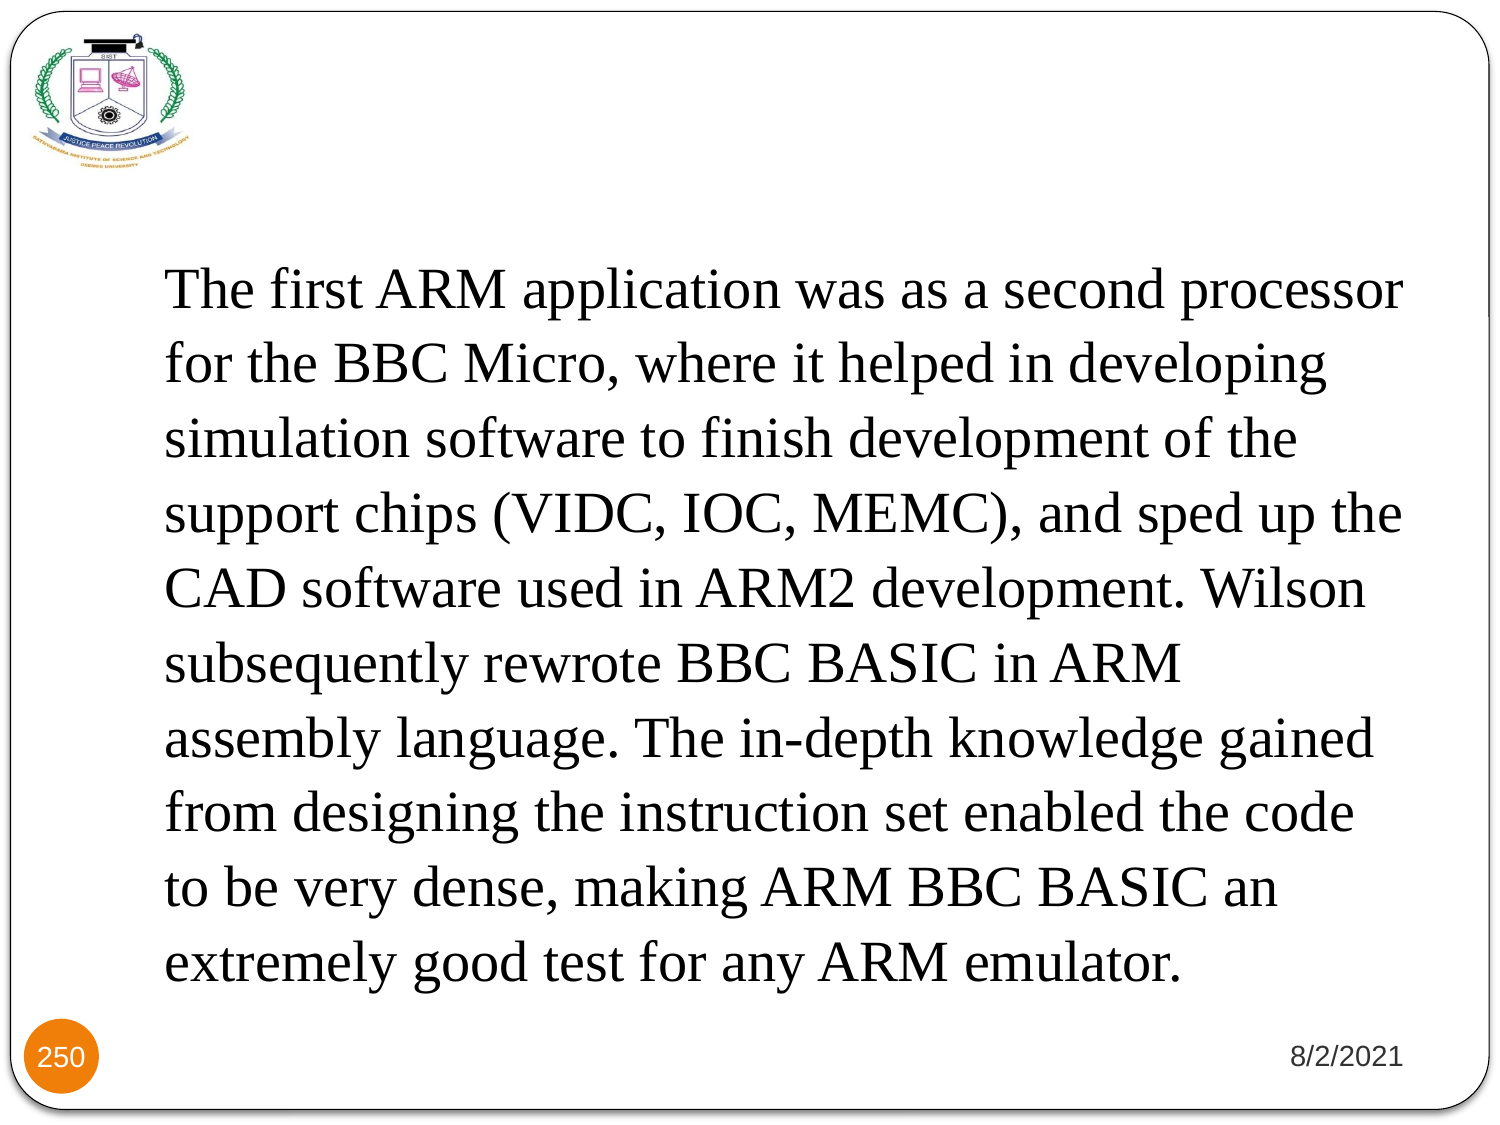

The first ARM application was as a second processor for the BBC Micro, where it helped in developing simulation software to finish development of the support chips (VIDC, IOC, MEMC), and sped up the CAD software used in ARM2 development. Wilson subsequently rewrote BBC BASIC in ARM assembly language. The in-depth knowledge gained from designing the instruction set enabled the code to be very dense, making ARM BBC BASIC an extremely good test for any ARM emulator.

8/2/2021
250